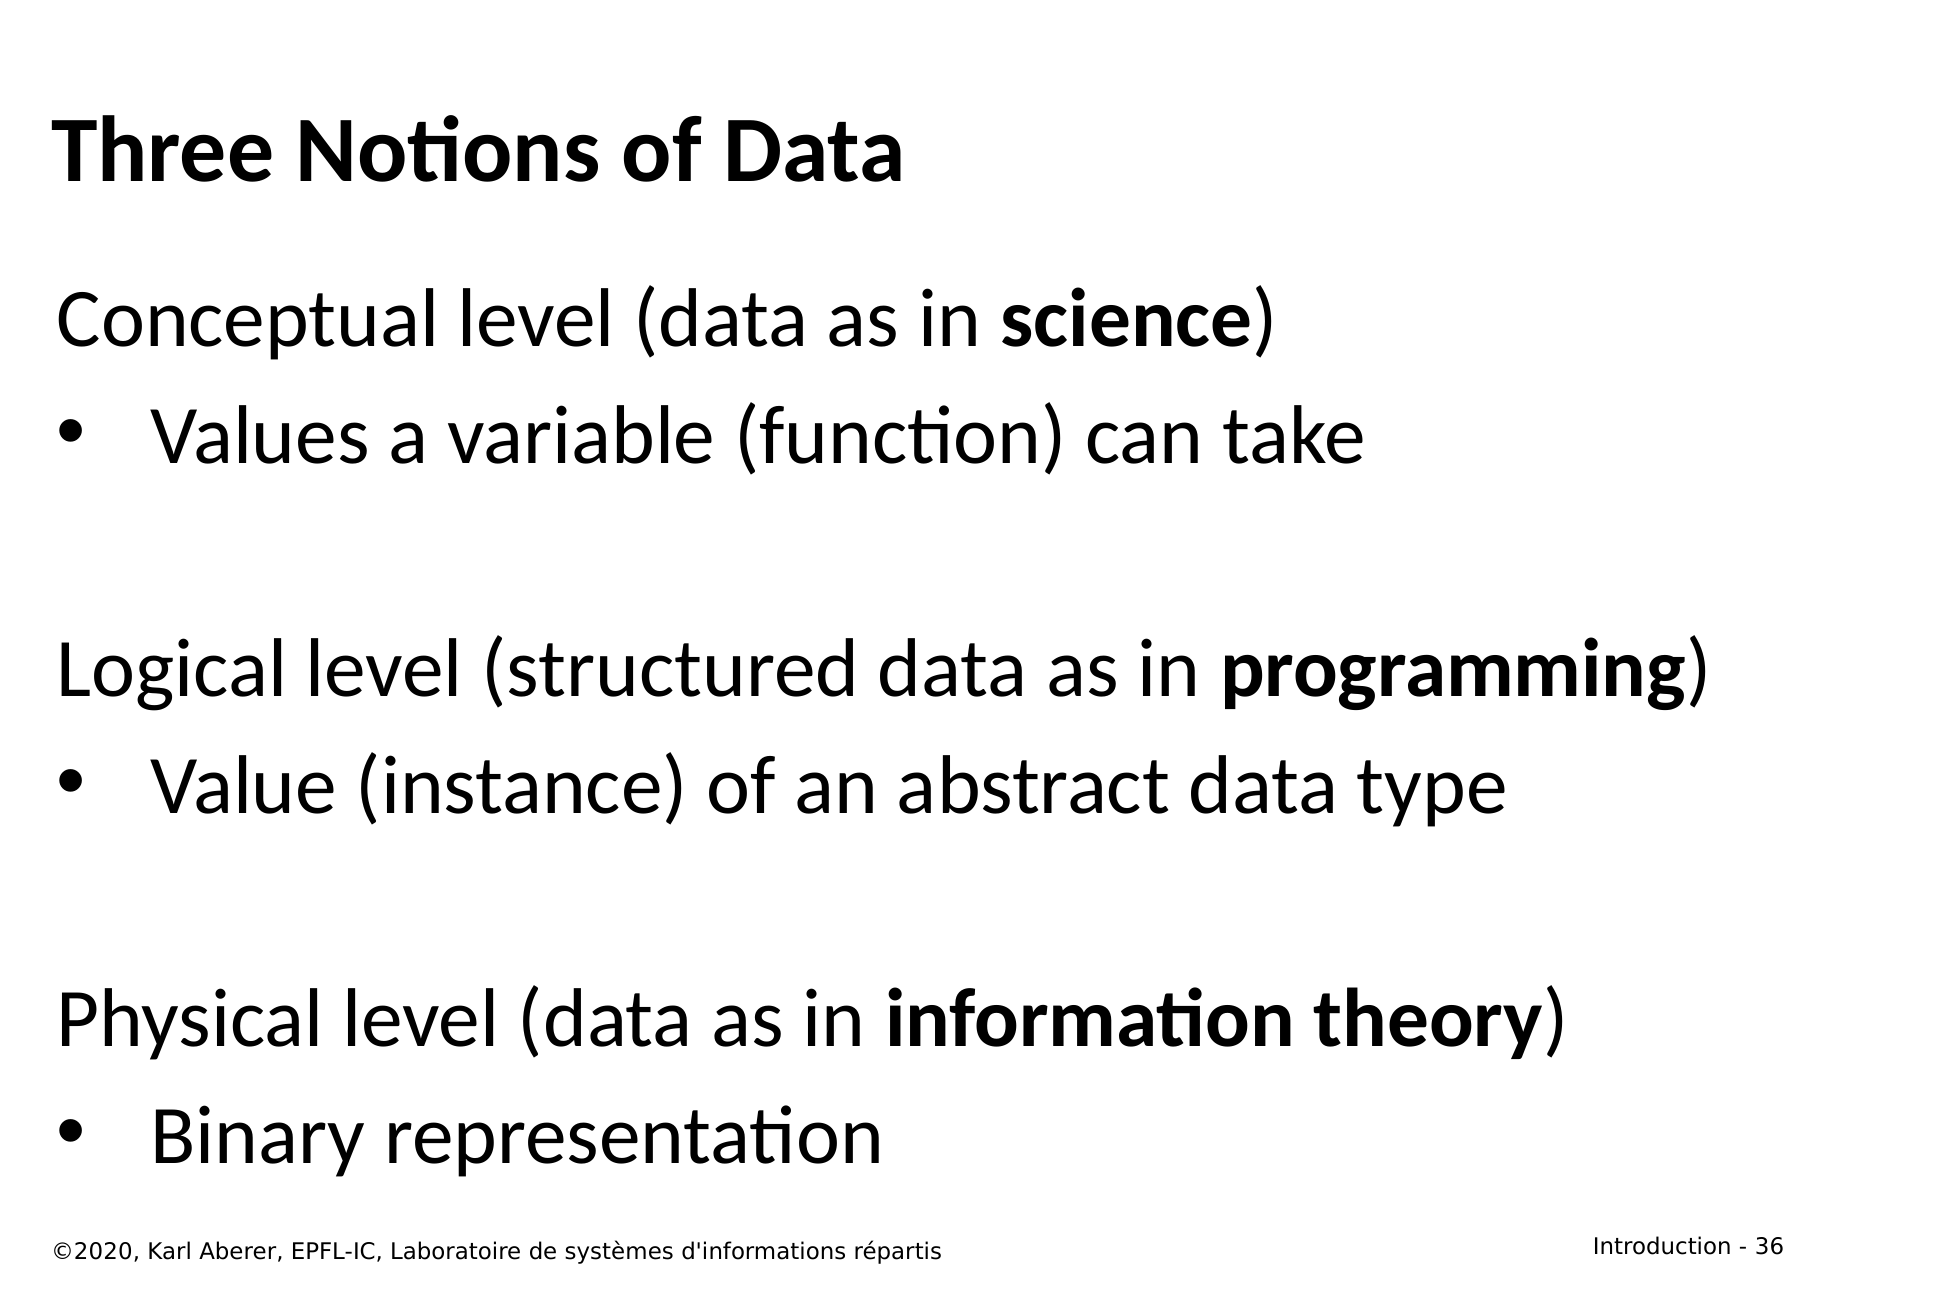

# Three Notions of Data
Conceptual level (data as in science)
Values a variable (function) can take

Logical level (structured data as in programming)
Value (instance) of an abstract data type

Physical level (data as in information theory)
Binary representation
©2020, Karl Aberer, EPFL-IC, Laboratoire de systèmes d'informations répartis